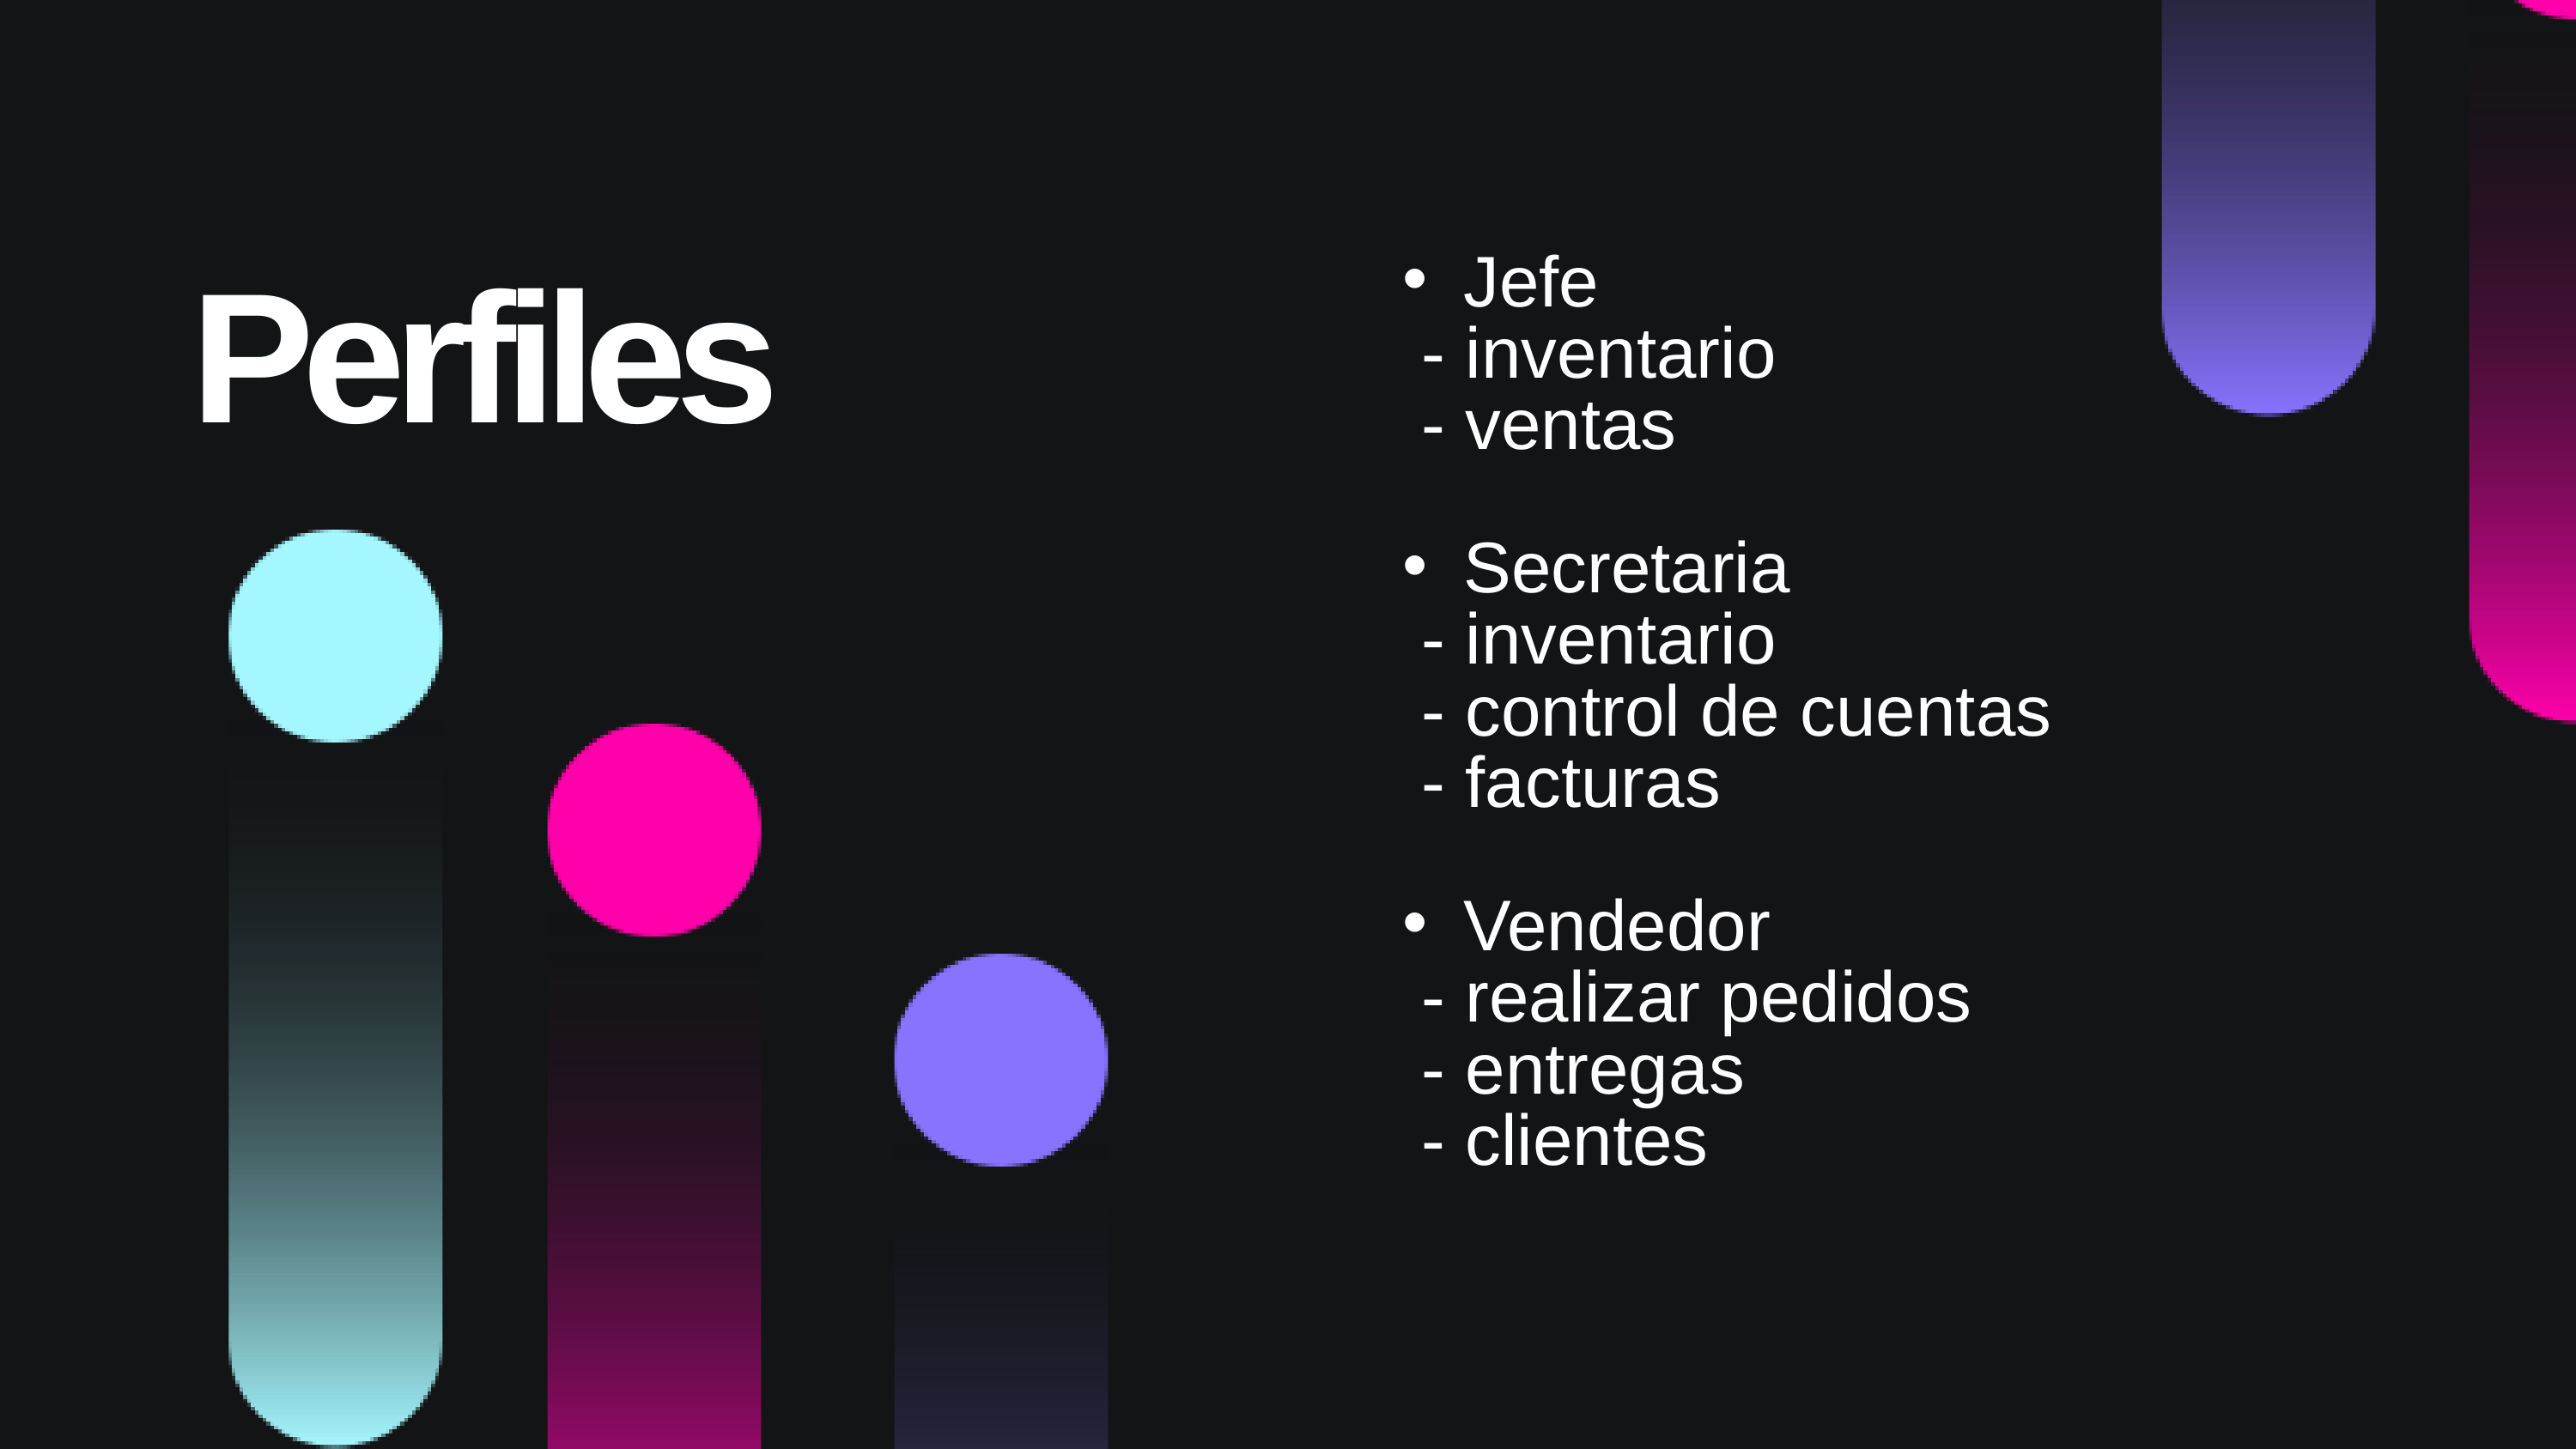

Jefe
    - inventario
    - ventas

Secretaria
    - inventario
    - control de cuentas
    - facturas

Vendedor
    - realizar pedidos
    - entregas
    - clientes
Perfiles